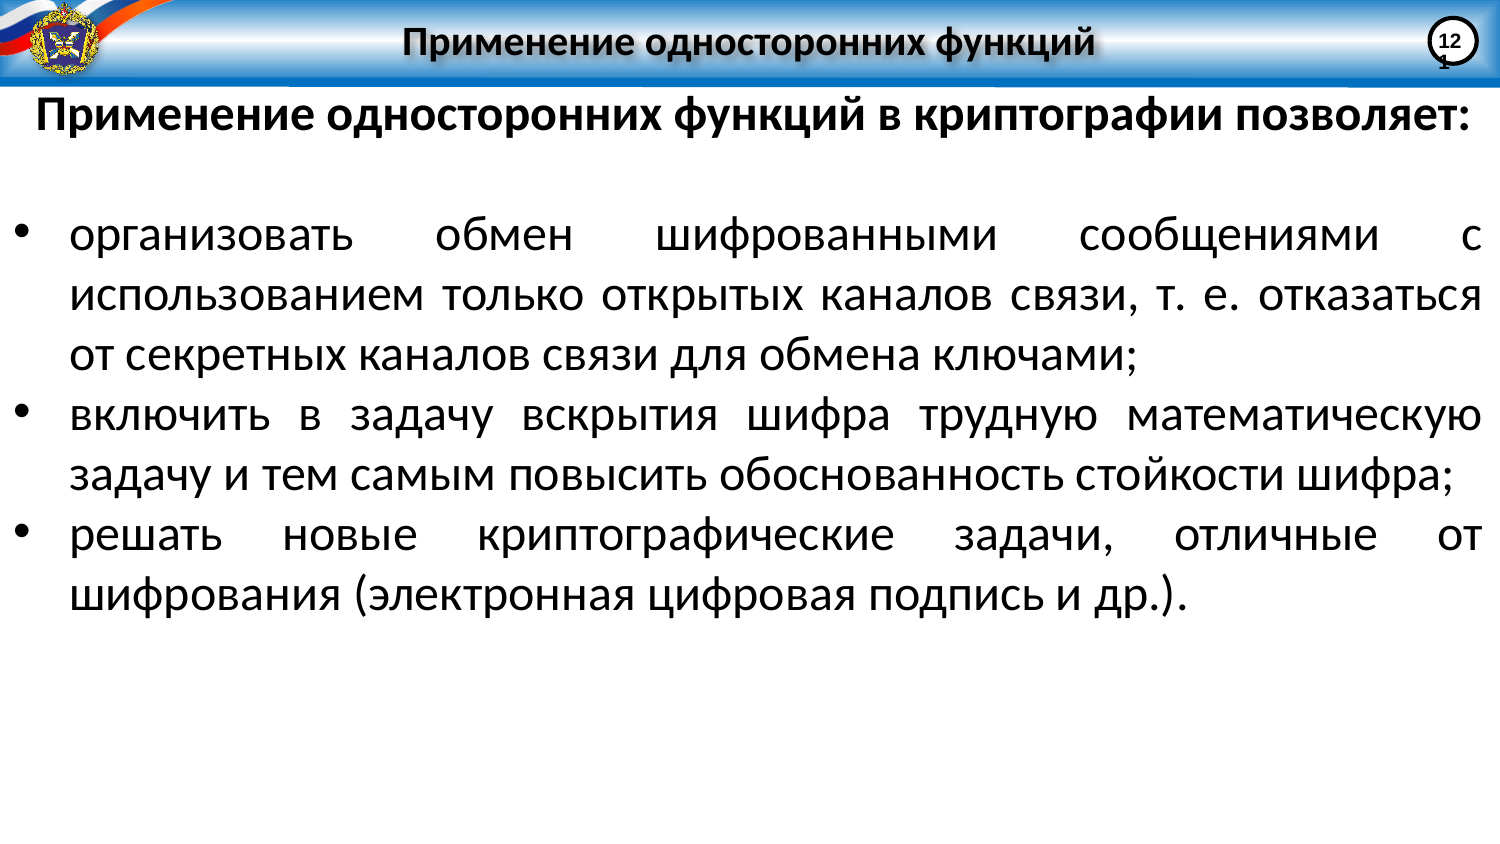

# Применение односторонних функций
121
  Применение односторонних функций в криптографии позволяет:

организовать обмен шифрованными сообщениями с использованием только открытых каналов связи, т. е. отказаться от секретных каналов связи для обмена ключами;
включить в задачу вскрытия шифра трудную математическую задачу и тем самым повысить обоснованность стойкости шифра;
решать новые криптографические задачи, отличные от шифрования (электронная цифровая подпись и др.).